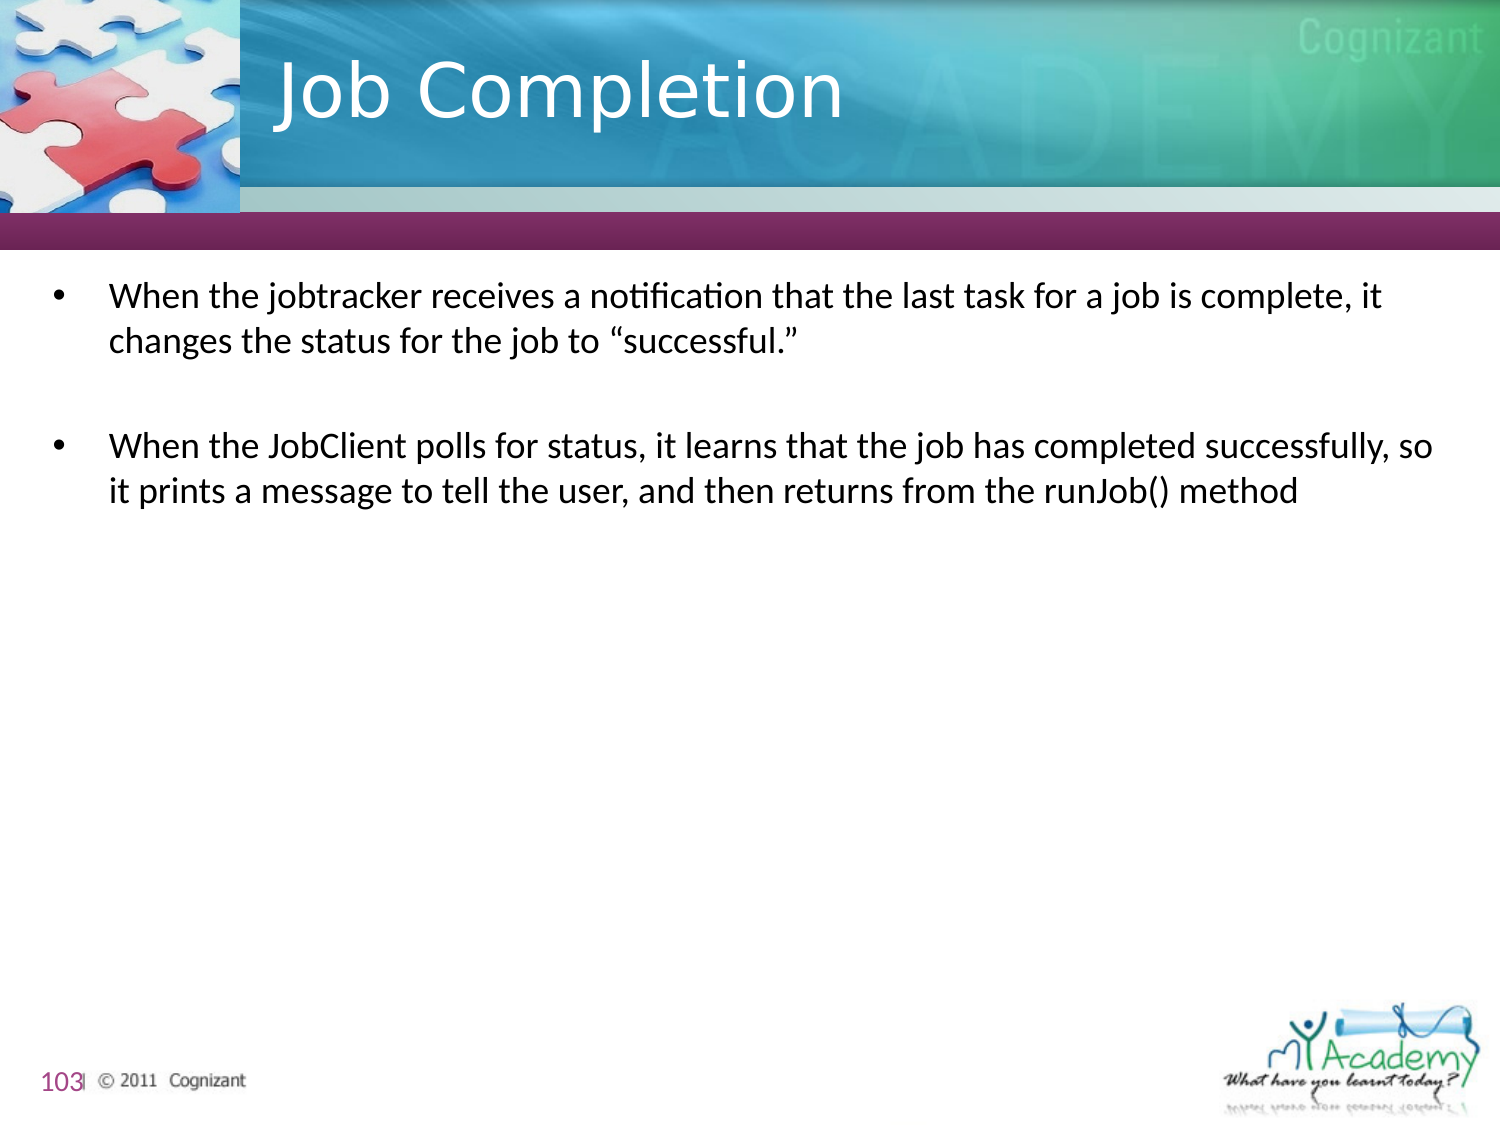

# Job Completion
When the jobtracker receives a notification that the last task for a job is complete, it changes the status for the job to “successful.”

When the JobClient polls for status, it learns that the job has completed successfully, so it prints a message to tell the user, and then returns from the runJob() method
103